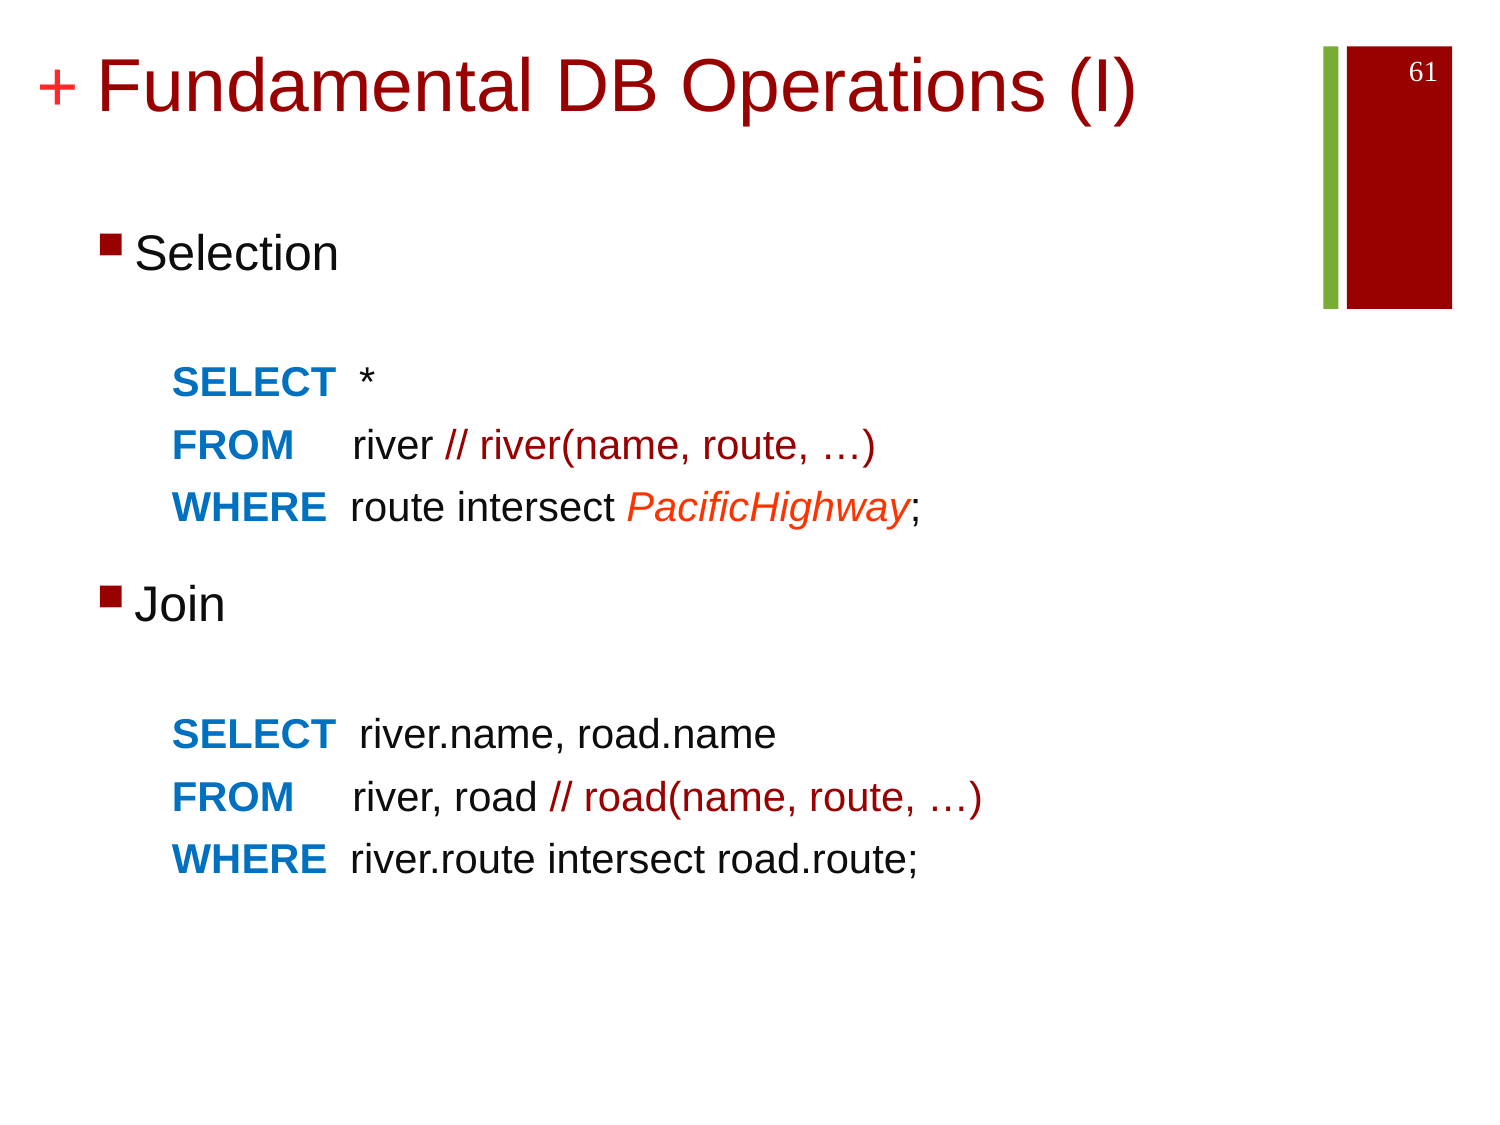

# Fundamental DB Operations (I)
61
Selection

SELECT  *
FROM     river // river(name, route, …)
WHERE  route intersect PacificHighway;
Join

SELECT  river.name, road.name
FROM     river, road // road(name, route, …)
WHERE  river.route intersect road.route;